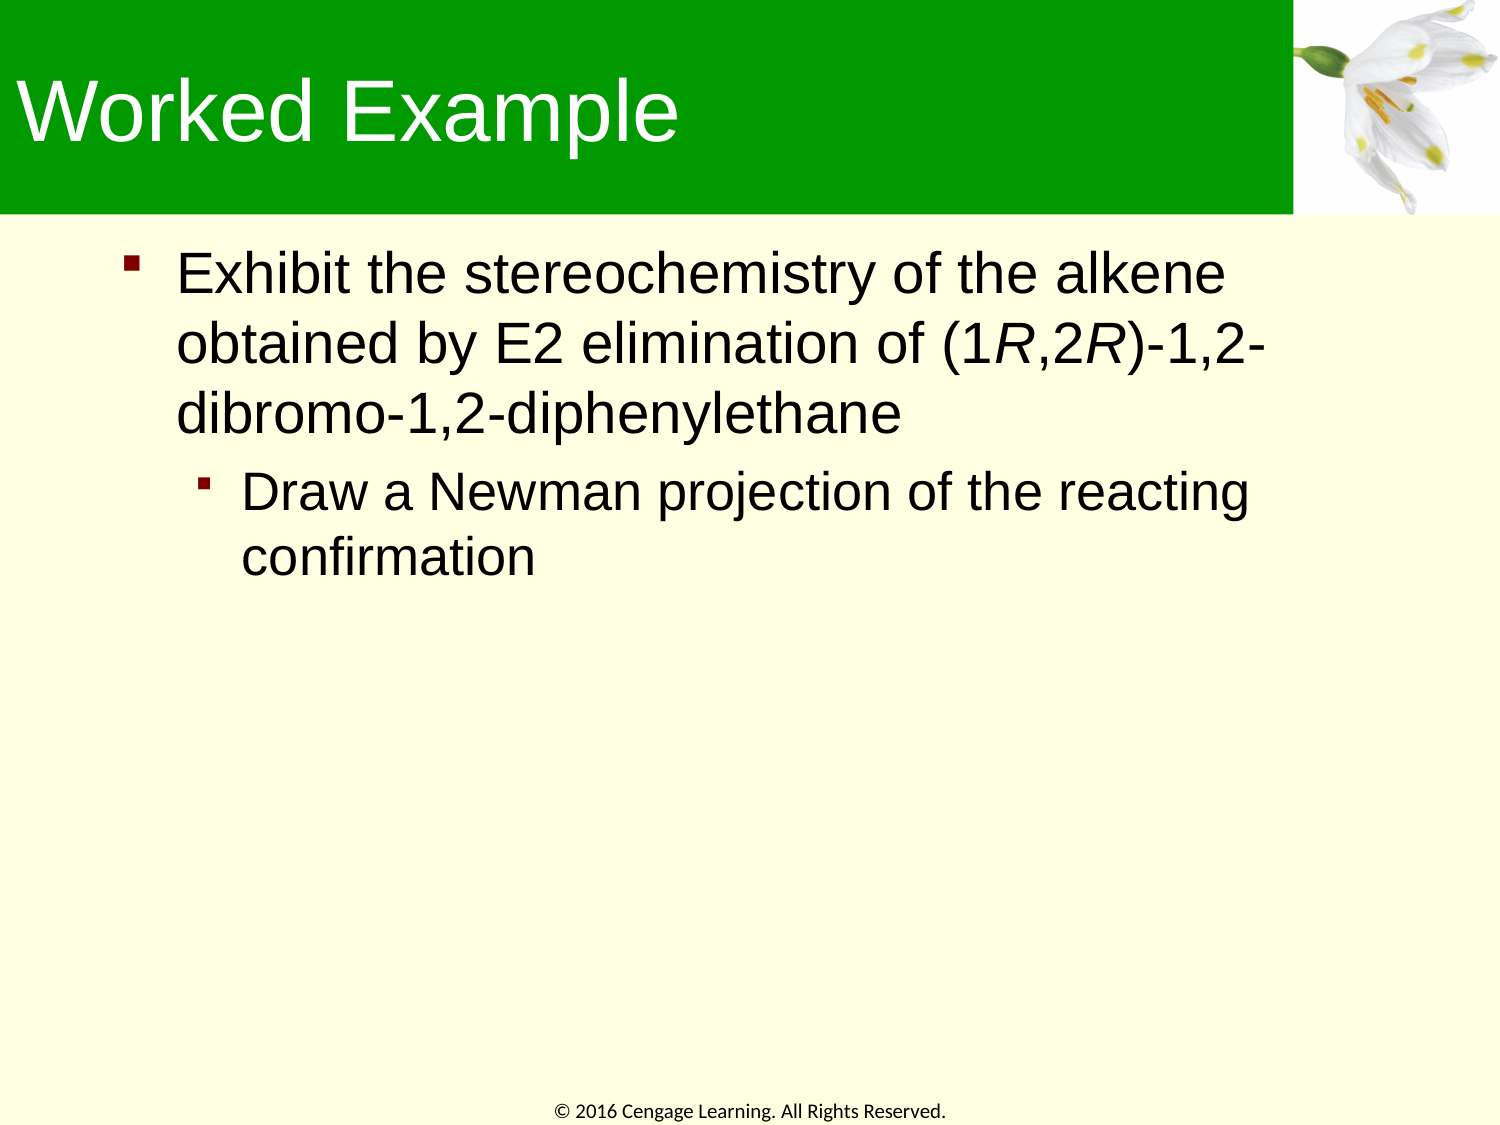

# Worked Example
Exhibit the stereochemistry of the alkene obtained by E2 elimination of (1R,2R)-1,2-dibromo-1,2-diphenylethane
Draw a Newman projection of the reacting confirmation